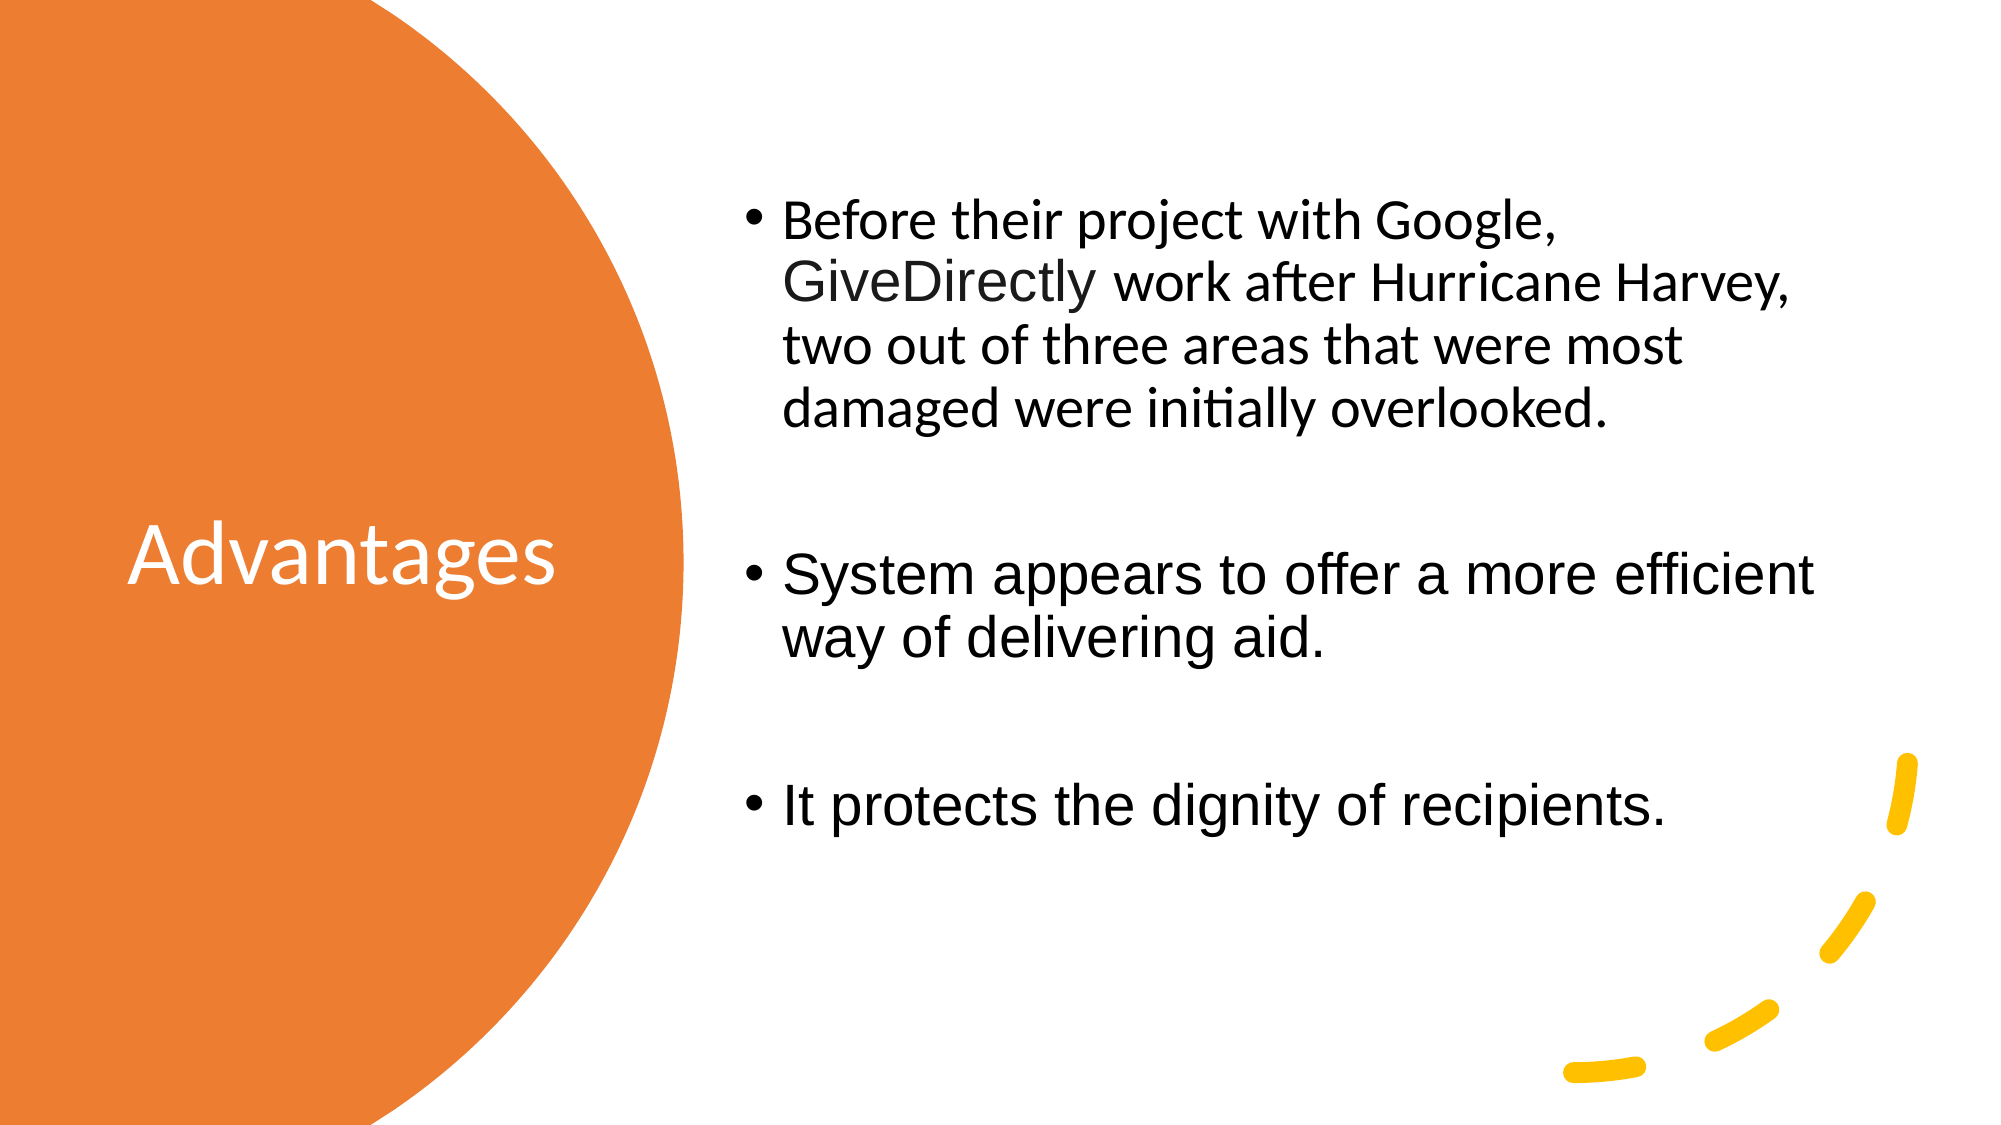

Before their project with Google, GiveDirectly work after Hurricane Harvey, two out of three areas that were most damaged were initially overlooked.

System appears to offer a more efficient way of delivering aid.

It protects the dignity of recipients.

# Advantages